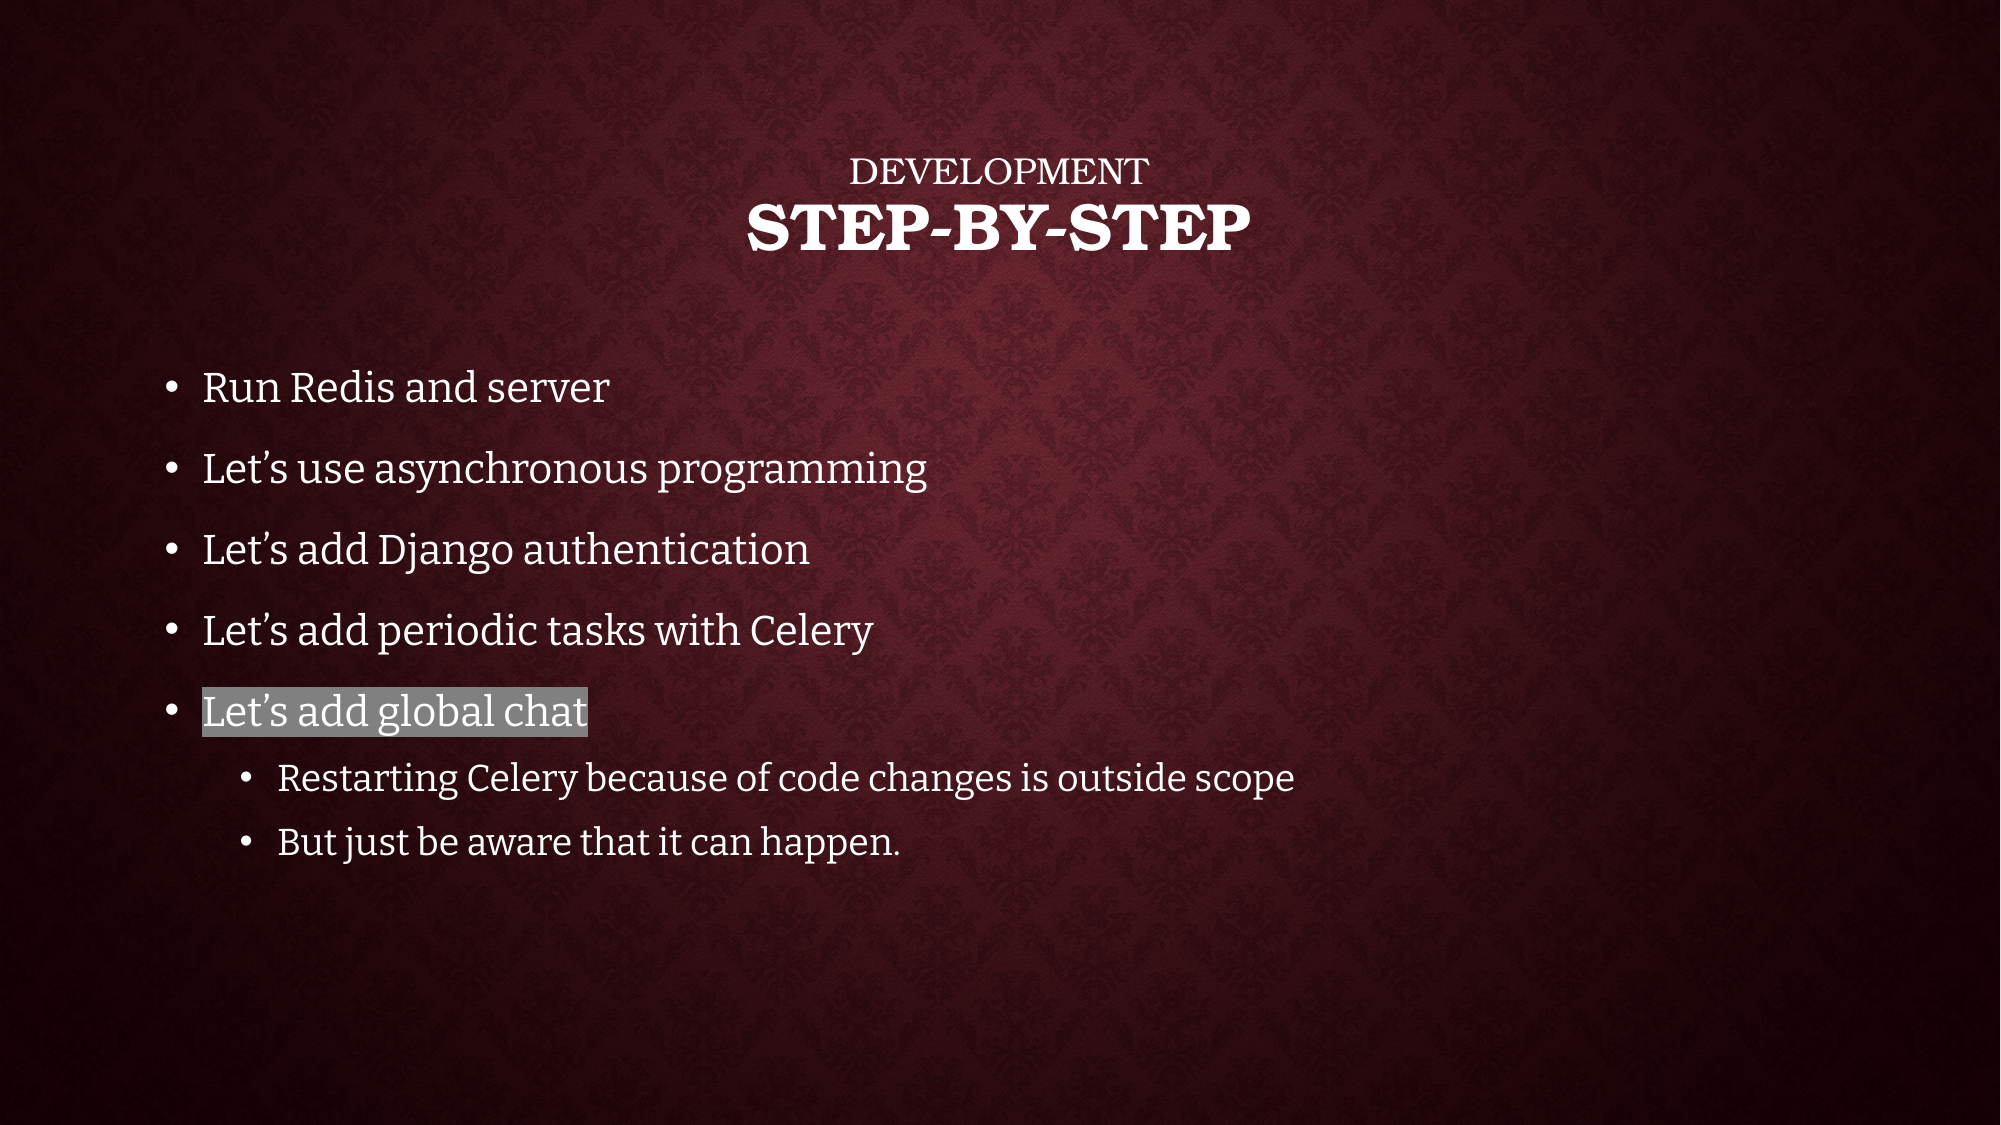

# development step-by-step
Run Redis and server
Let’s use asynchronous programming
Let’s add Django authentication
Let’s add periodic tasks with Celery
Let’s add global chat
Restarting Celery because of code changes is outside scope
But just be aware that it can happen.